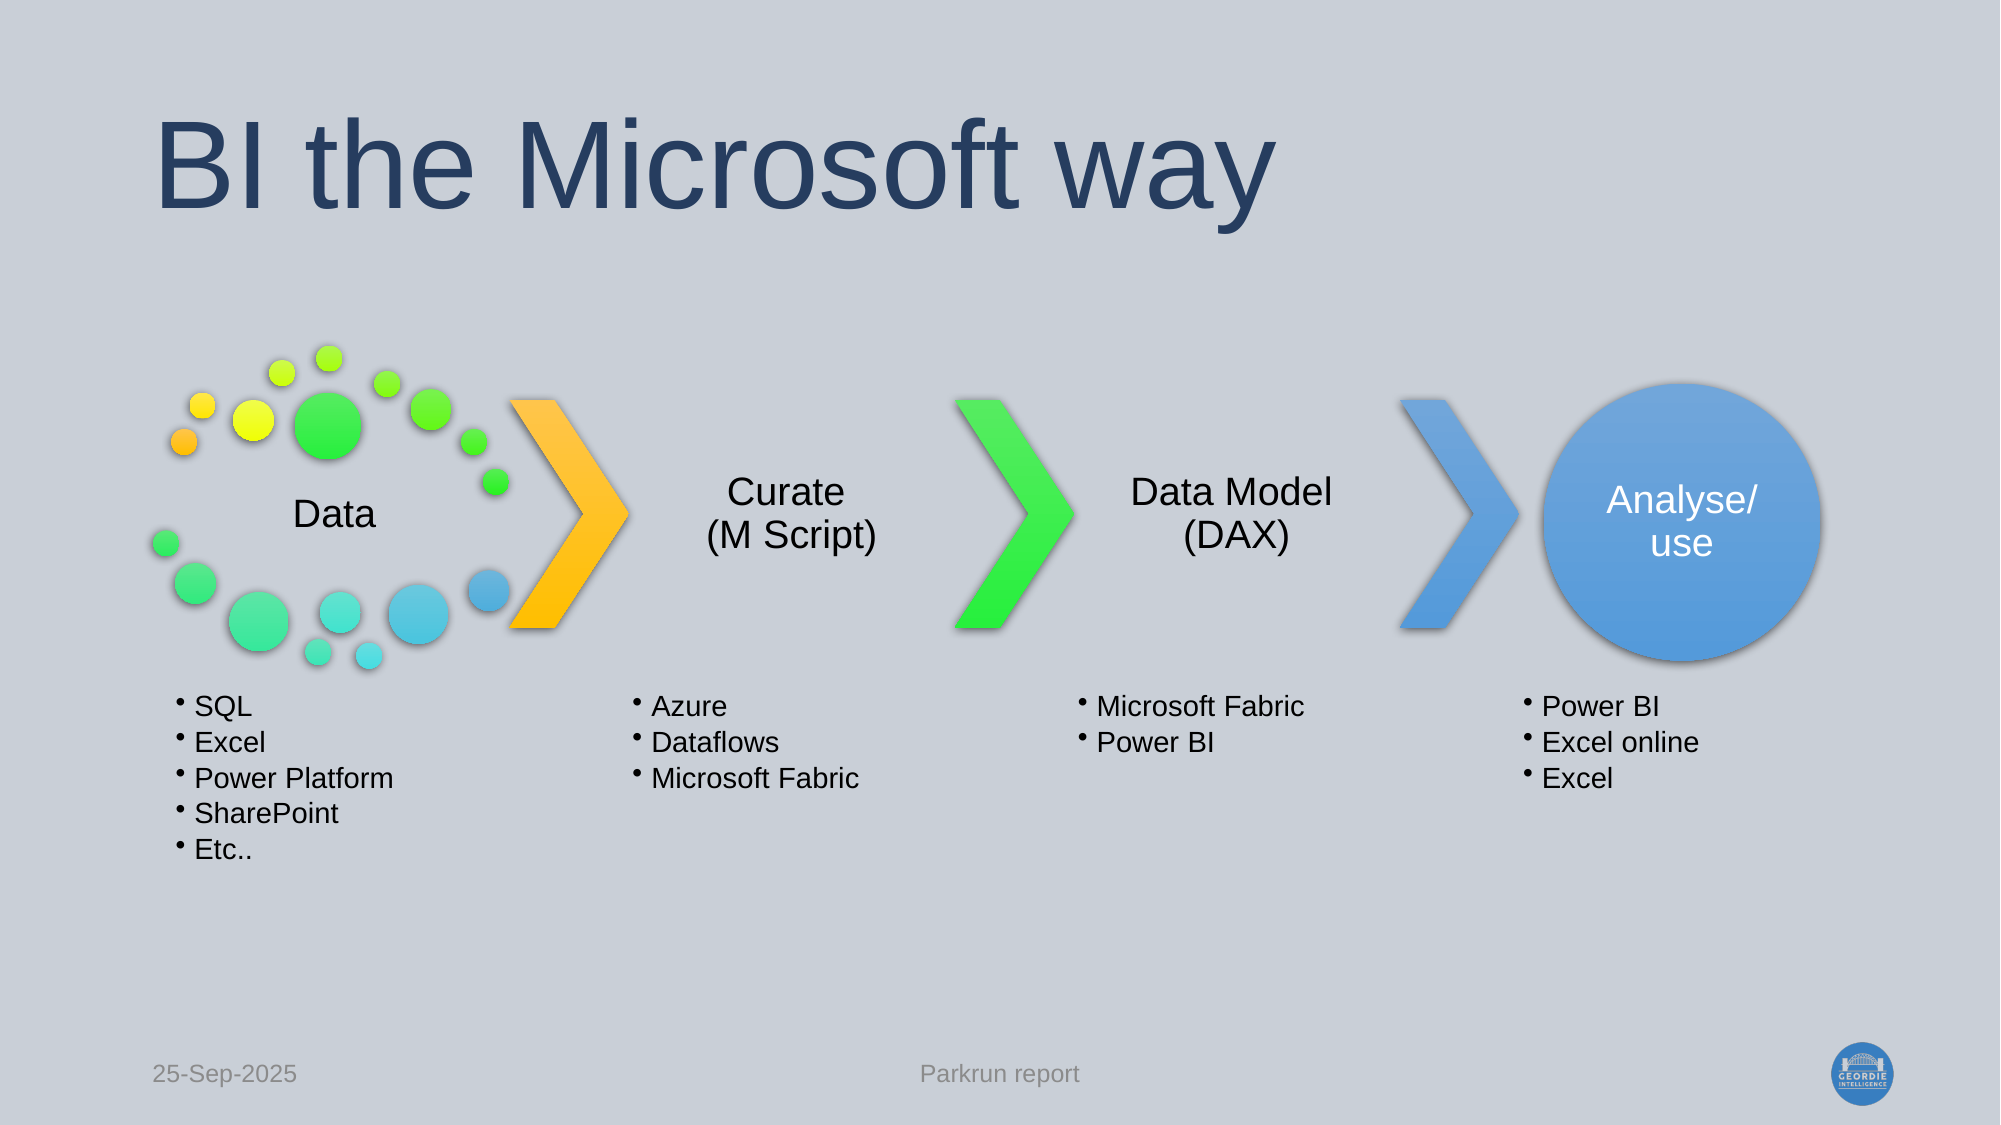

# BI the Microsoft way
Data
SQL
Excel
Power Platform
SharePoint
Etc..
Curate
(M Script)
Azure
Dataflows
Microsoft Fabric
Data Model
(DAX)
Microsoft Fabric
Power BI
Analyse/use
Power BI
Excel online
Excel
25-Sep-2025
Parkrun report